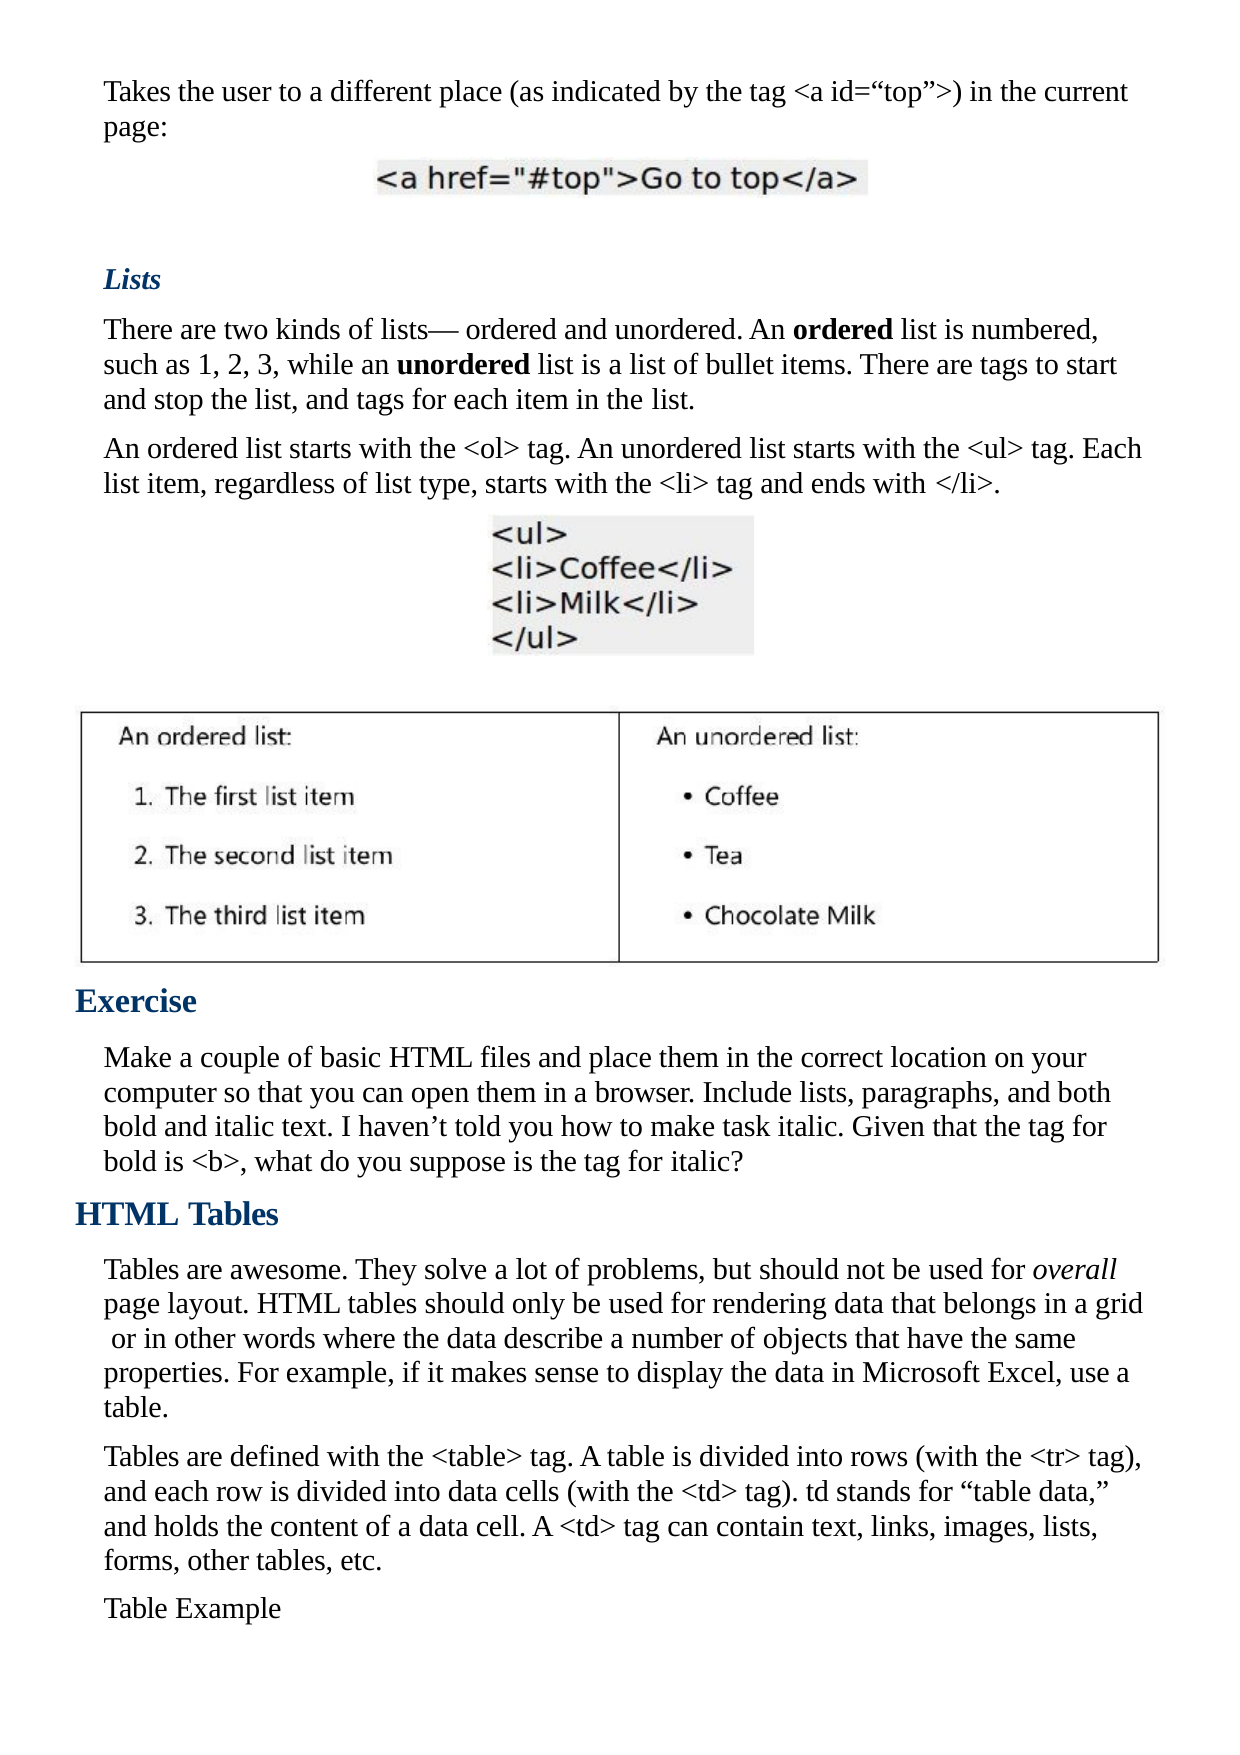

Takes the user to a different place (as indicated by the tag <a id=“top”>) in the current  page:

Lists
There are two kinds of lists— ordered and unordered. An ordered list is numbered,  such as 1, 2, 3, while an unordered list is a list of bullet items. There are tags to start  and stop the list, and tags for each item in the list.
An ordered list starts with the <ol> tag. An unordered list starts with the <ul> tag. Each  list item, regardless of list type, starts with the <li> tag and ends with </li>.

Exercise
Make a couple of basic HTML files and place them in the correct location on your  computer so that you can open them in a browser. Include lists, paragraphs, and both  bold and italic text. I haven’t told you how to make task italic. Given that the tag for  bold is <b>, what do you suppose is the tag for italic?
HTML Tables
Tables are awesome. They solve a lot of problems, but should not be used for overall  page layout. HTML tables should only be used for rendering data that belongs in a grid  or in other words where the data describe a number of objects that have the same  properties. For example, if it makes sense to display the data in Microsoft Excel, use a  table.
Tables are defined with the <table> tag. A table is divided into rows (with the <tr> tag),  and each row is divided into data cells (with the <td> tag). td stands for “table data,”  and holds the content of a data cell. A <td> tag can contain text, links, images, lists,  forms, other tables, etc.
Table Example